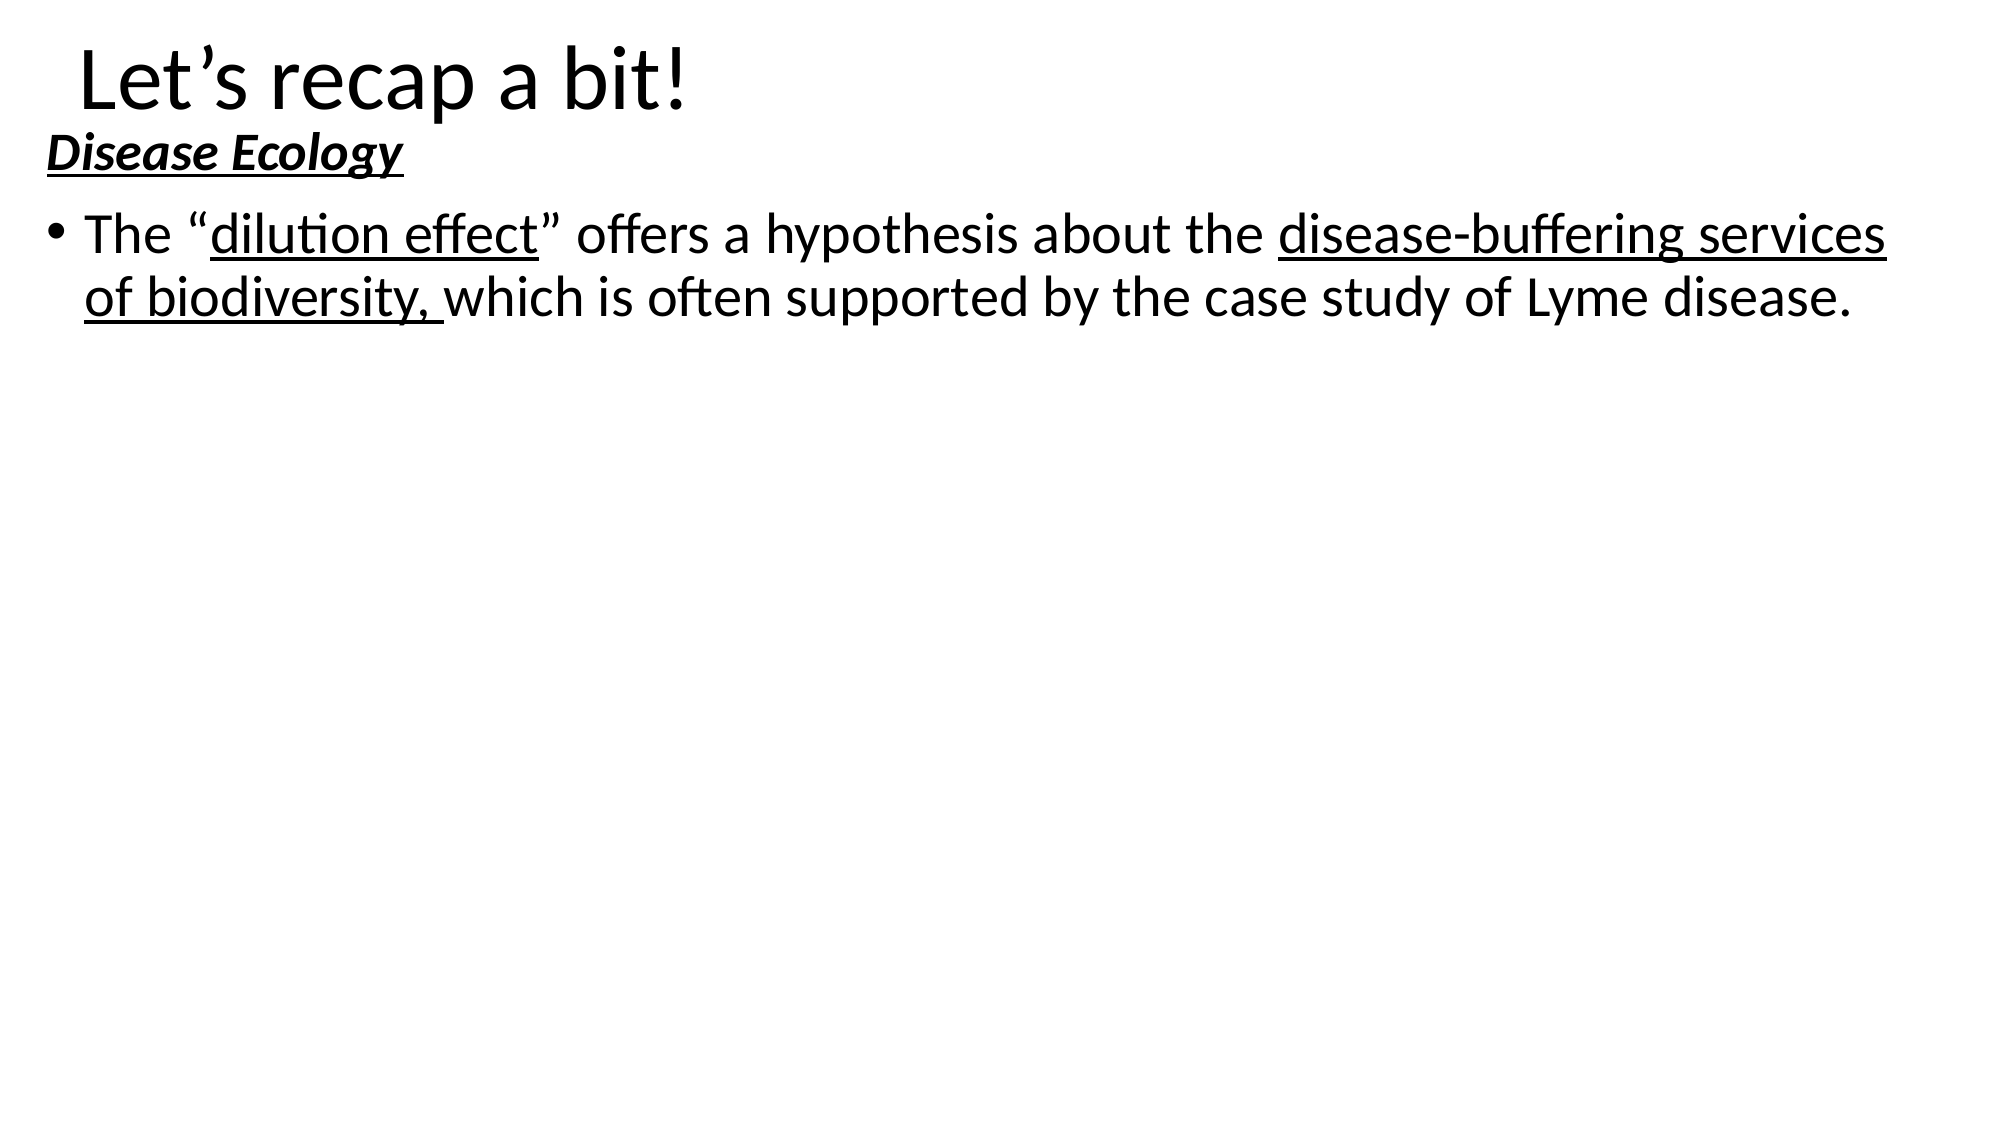

Let’s recap a bit!
Disease Ecology
The “dilution effect” offers a hypothesis about the disease-buffering services of biodiversity, which is often supported by the case study of Lyme disease.
Amplification vs. dilution effects are determined by biodiversity impacts on vector abundance, as well as the ratio of competent to non-competent hosts.
Community Ecology
Succession is the process of change in the species structure of ecological communities with time, from pioneer species dominated by r-selected species to climax communities dominated by K-selected species.
Primary succession builds from bare substrate, while secondary succession builds on existing soil and nutrients.
The intermediate disturbance hypothesis suggests that the highest biodiversity should occur in ecosystems with intermediate levels of disturbance where r- and K-selected species coexist.